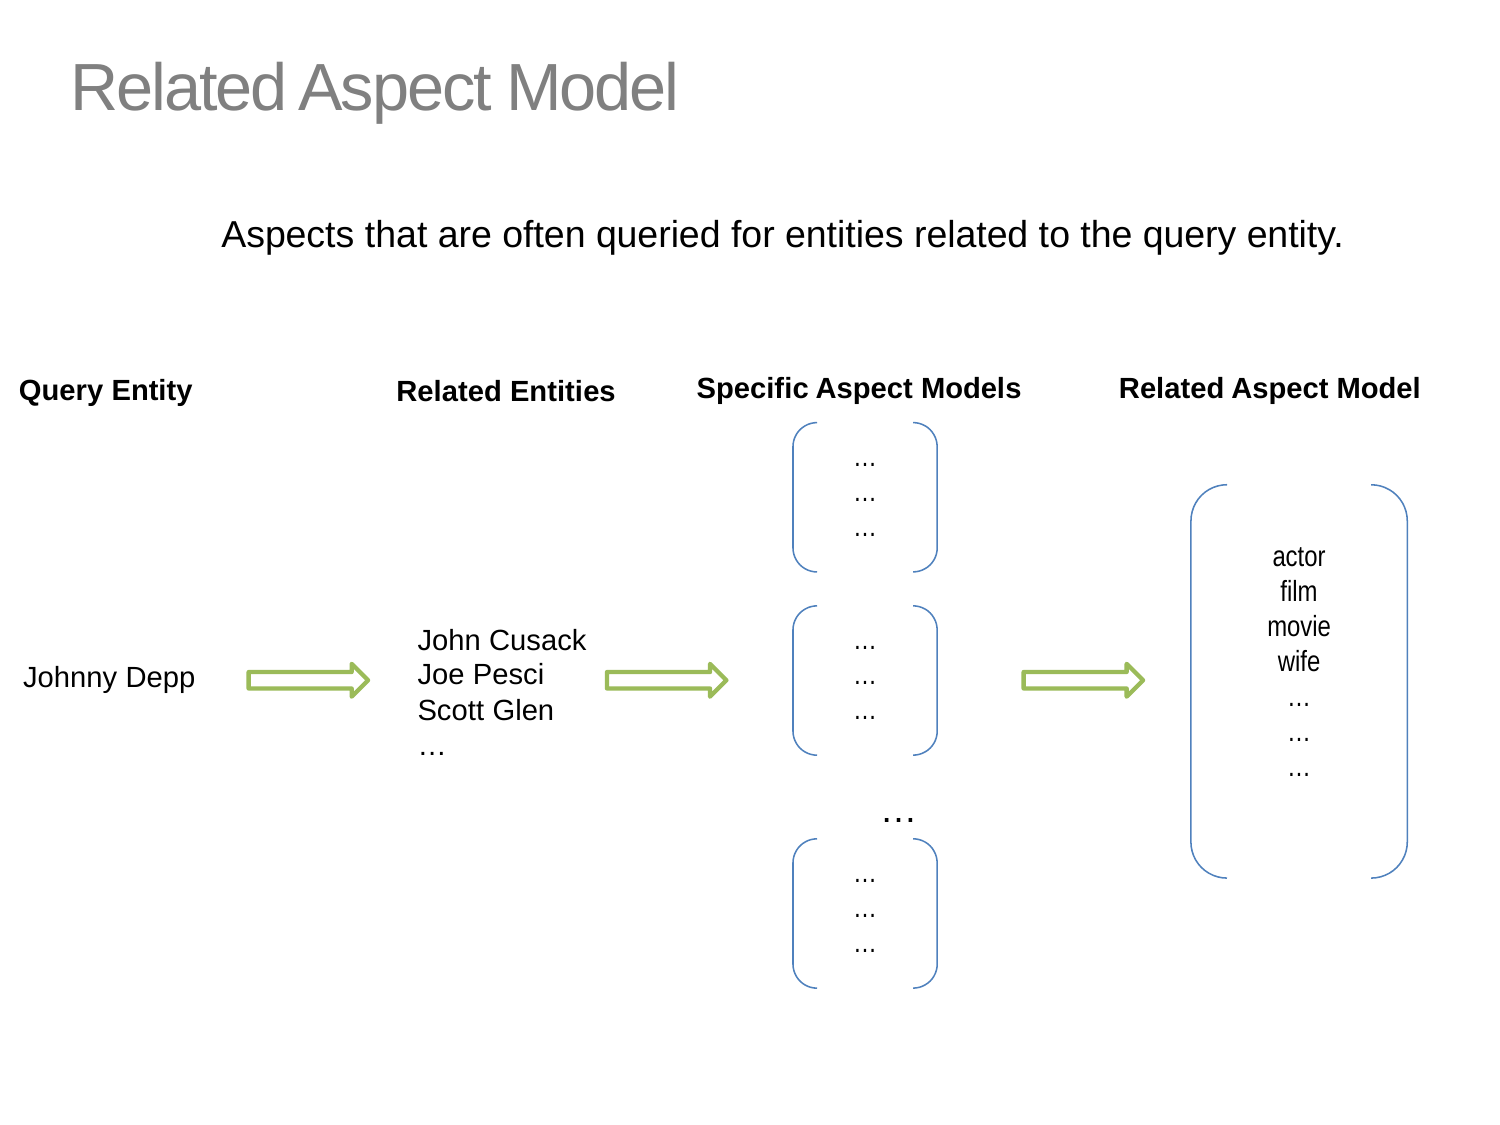

# Related Aspect Model
Aspects that are often queried for entities related to the query entity.
Specific Aspect Models
Related Aspect Model
Query Entity
Related Entities
…
…
…

actor
film
movie
wife
…
…
…

…
…
…

John Cusack
Joe Pesci
Scott Glen
…
Johnny Depp

…
…
…
…